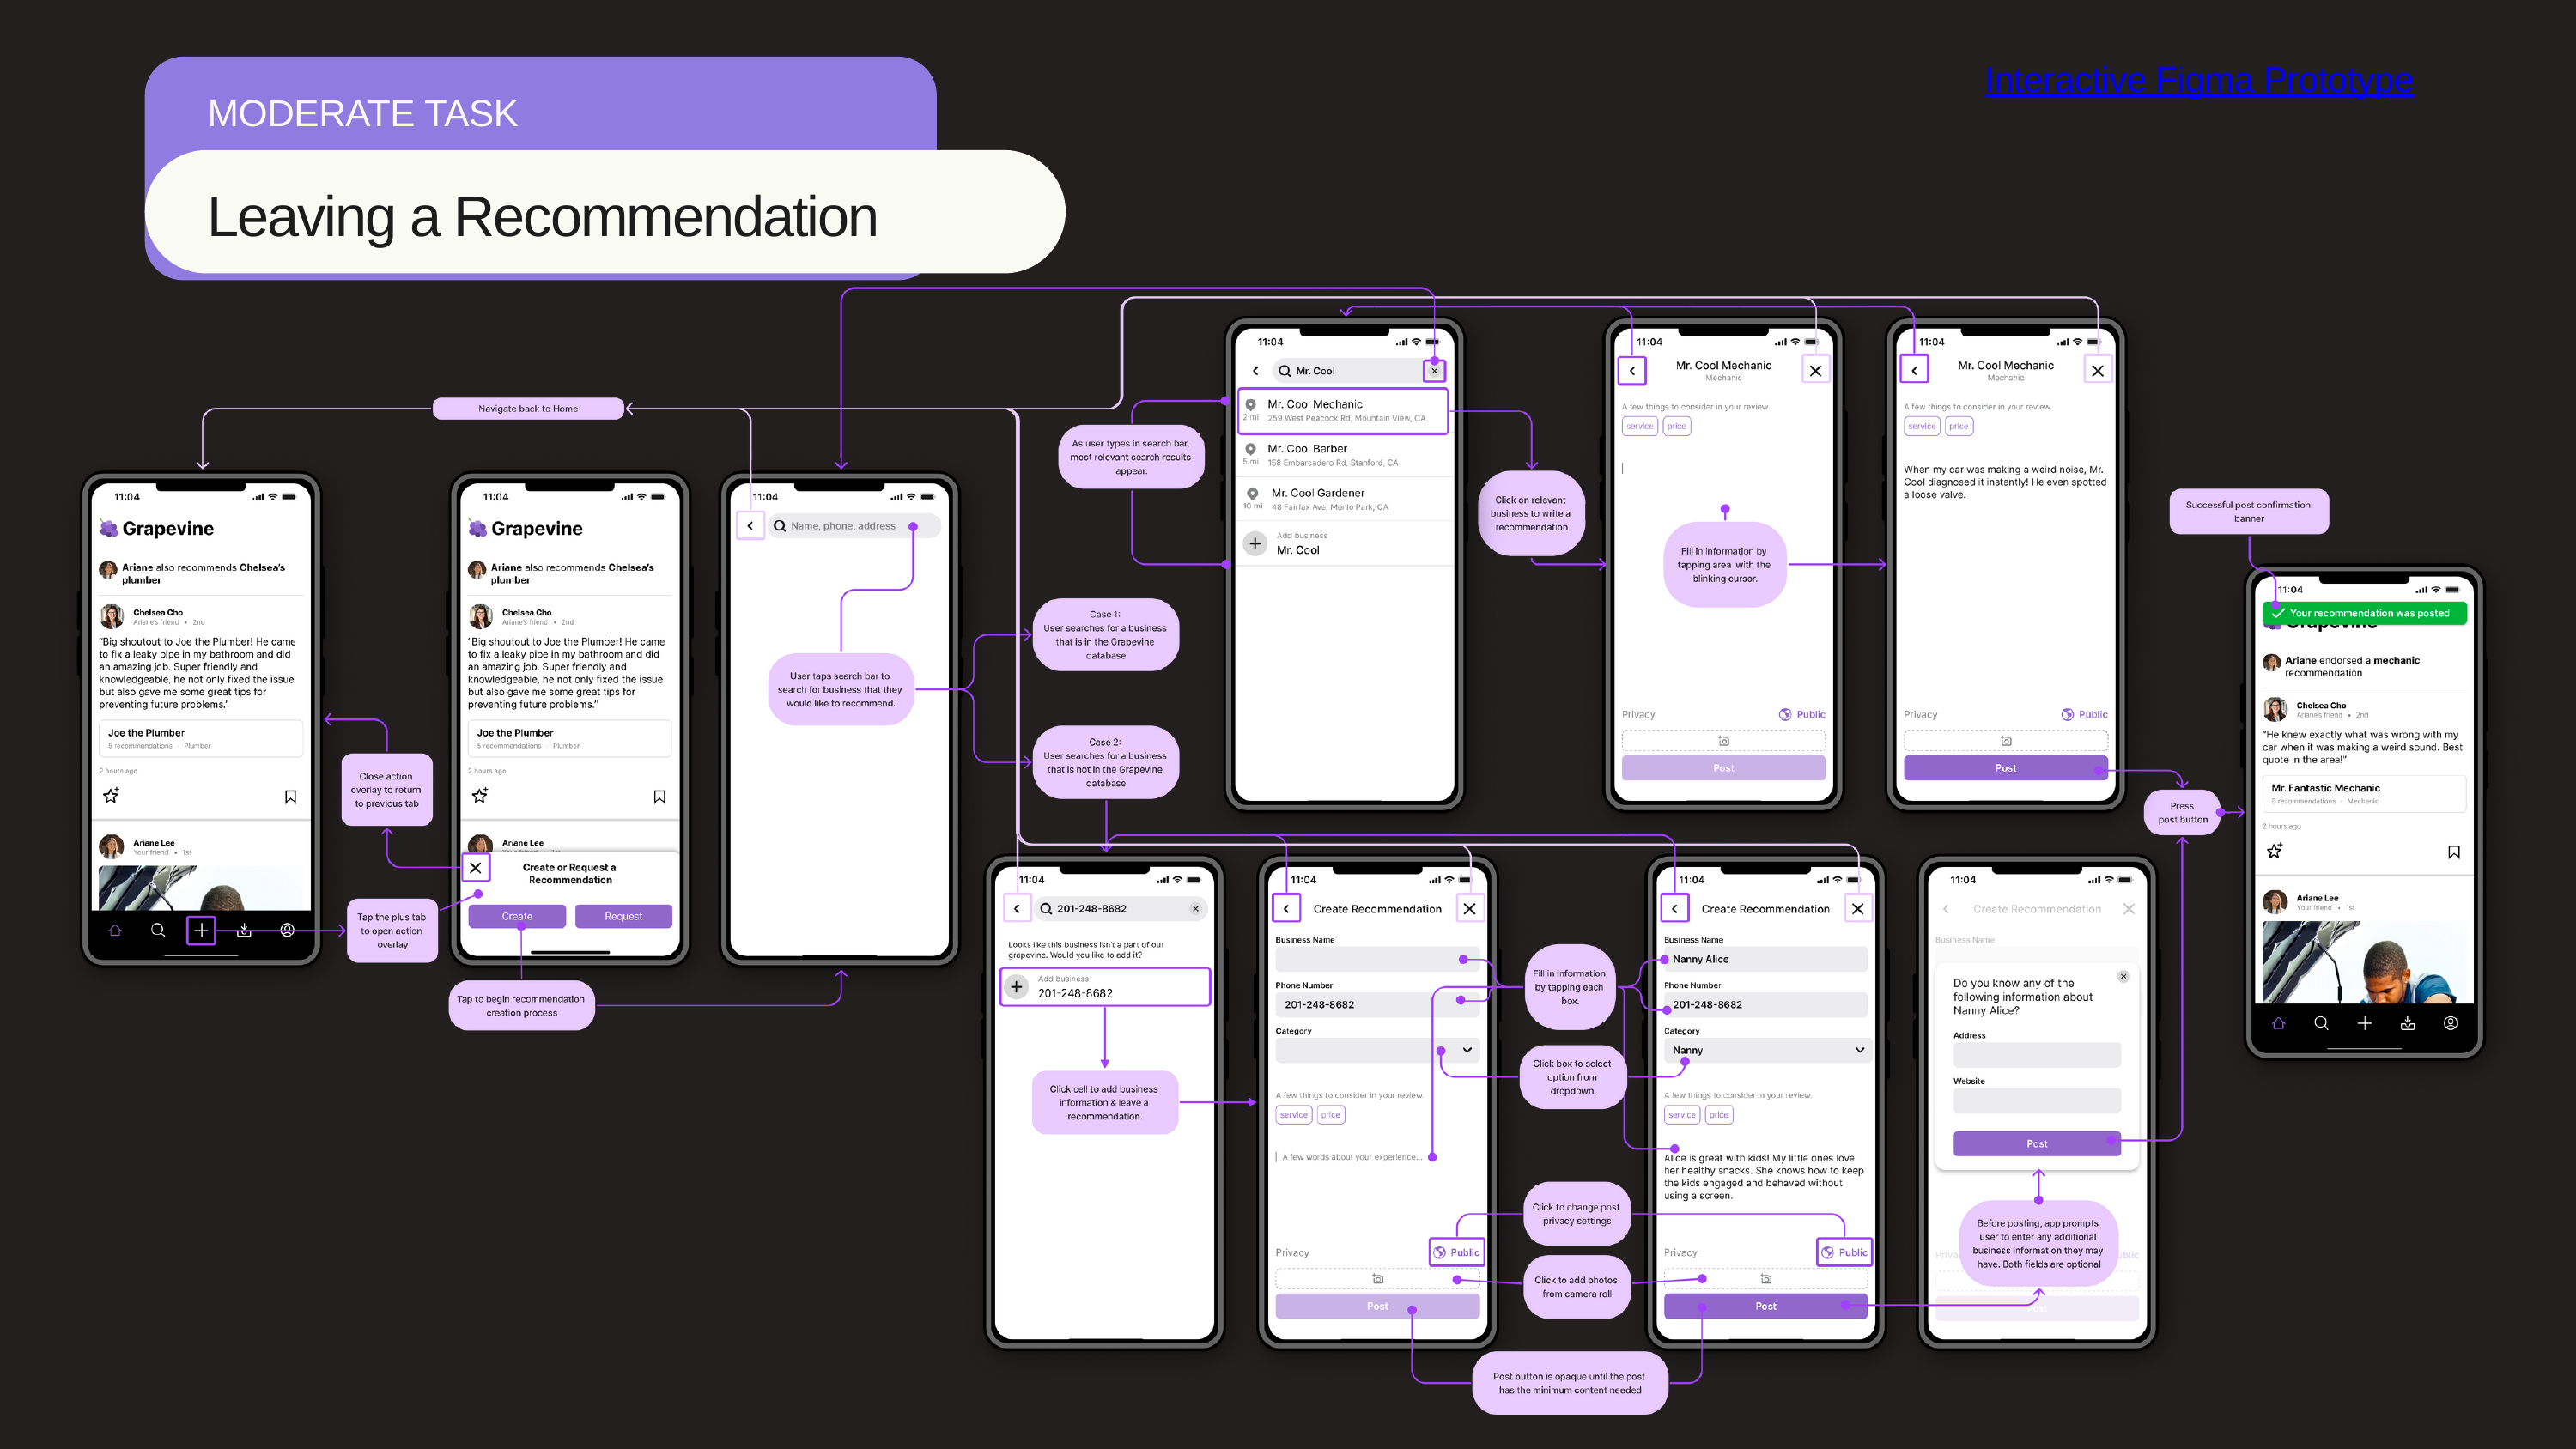

Interactive Figma Prototype

MODERATE TASK

Leaving a Recommendation